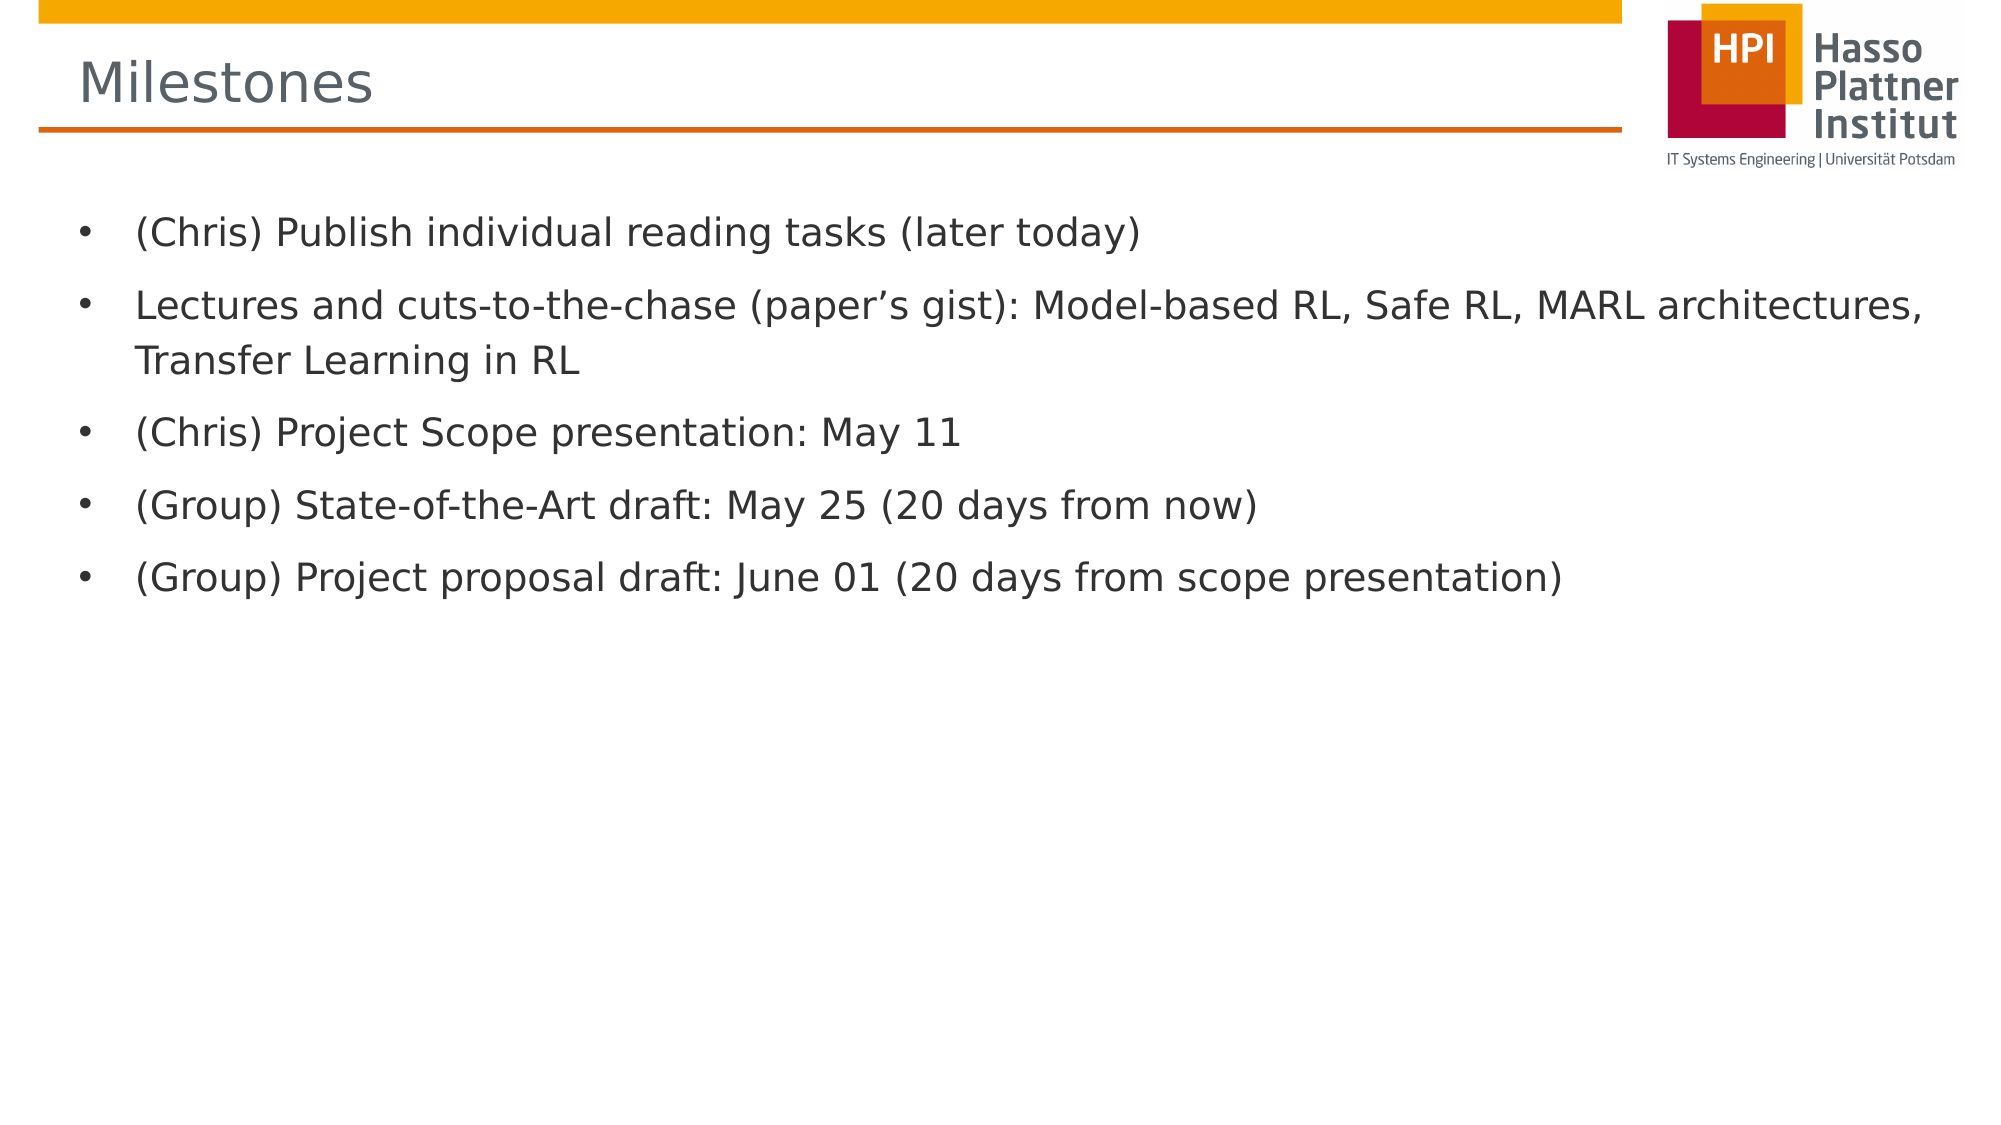

# Milestones
(Chris) Publish individual reading tasks (later today)
Lectures and cuts-to-the-chase (paper’s gist): Model-based RL, Safe RL, MARL architectures, Transfer Learning in RL
(Chris) Project Scope presentation: May 11
(Group) State-of-the-Art draft: May 25 (20 days from now)
(Group) Project proposal draft: June 01 (20 days from scope presentation)